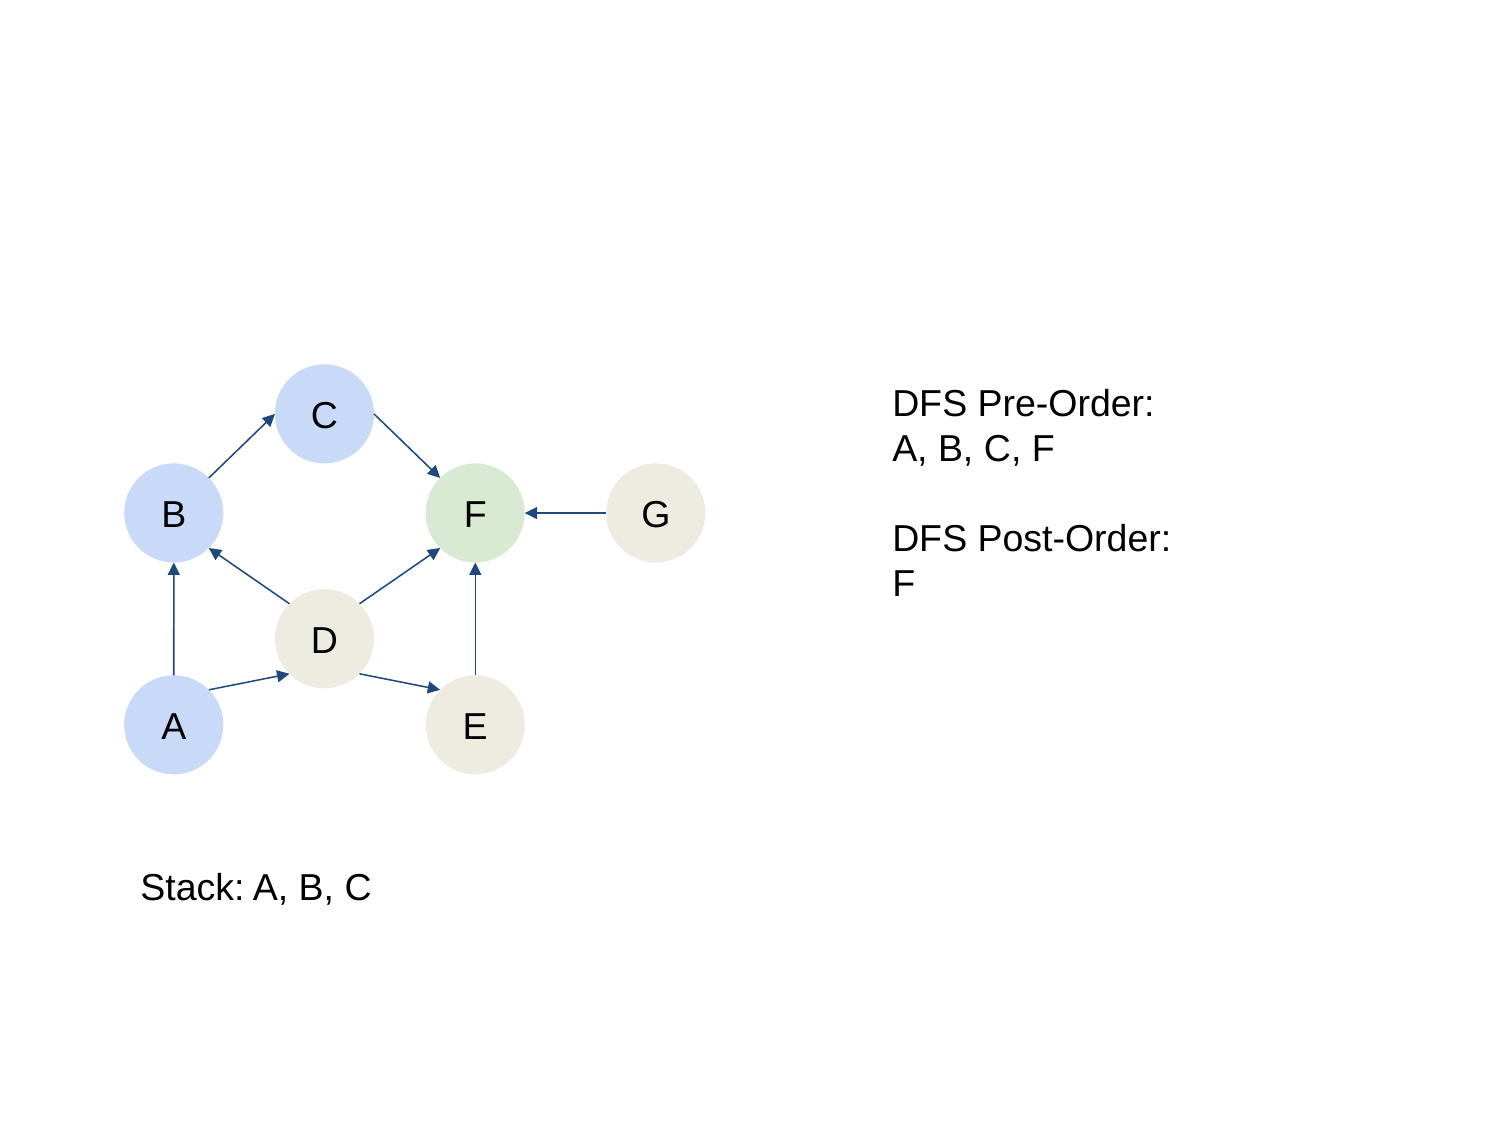

#
C
DFS Pre-Order:
A, B, C, F

DFS Post-Order:
F
B
F
G
D
A
E
Stack: A, B, C